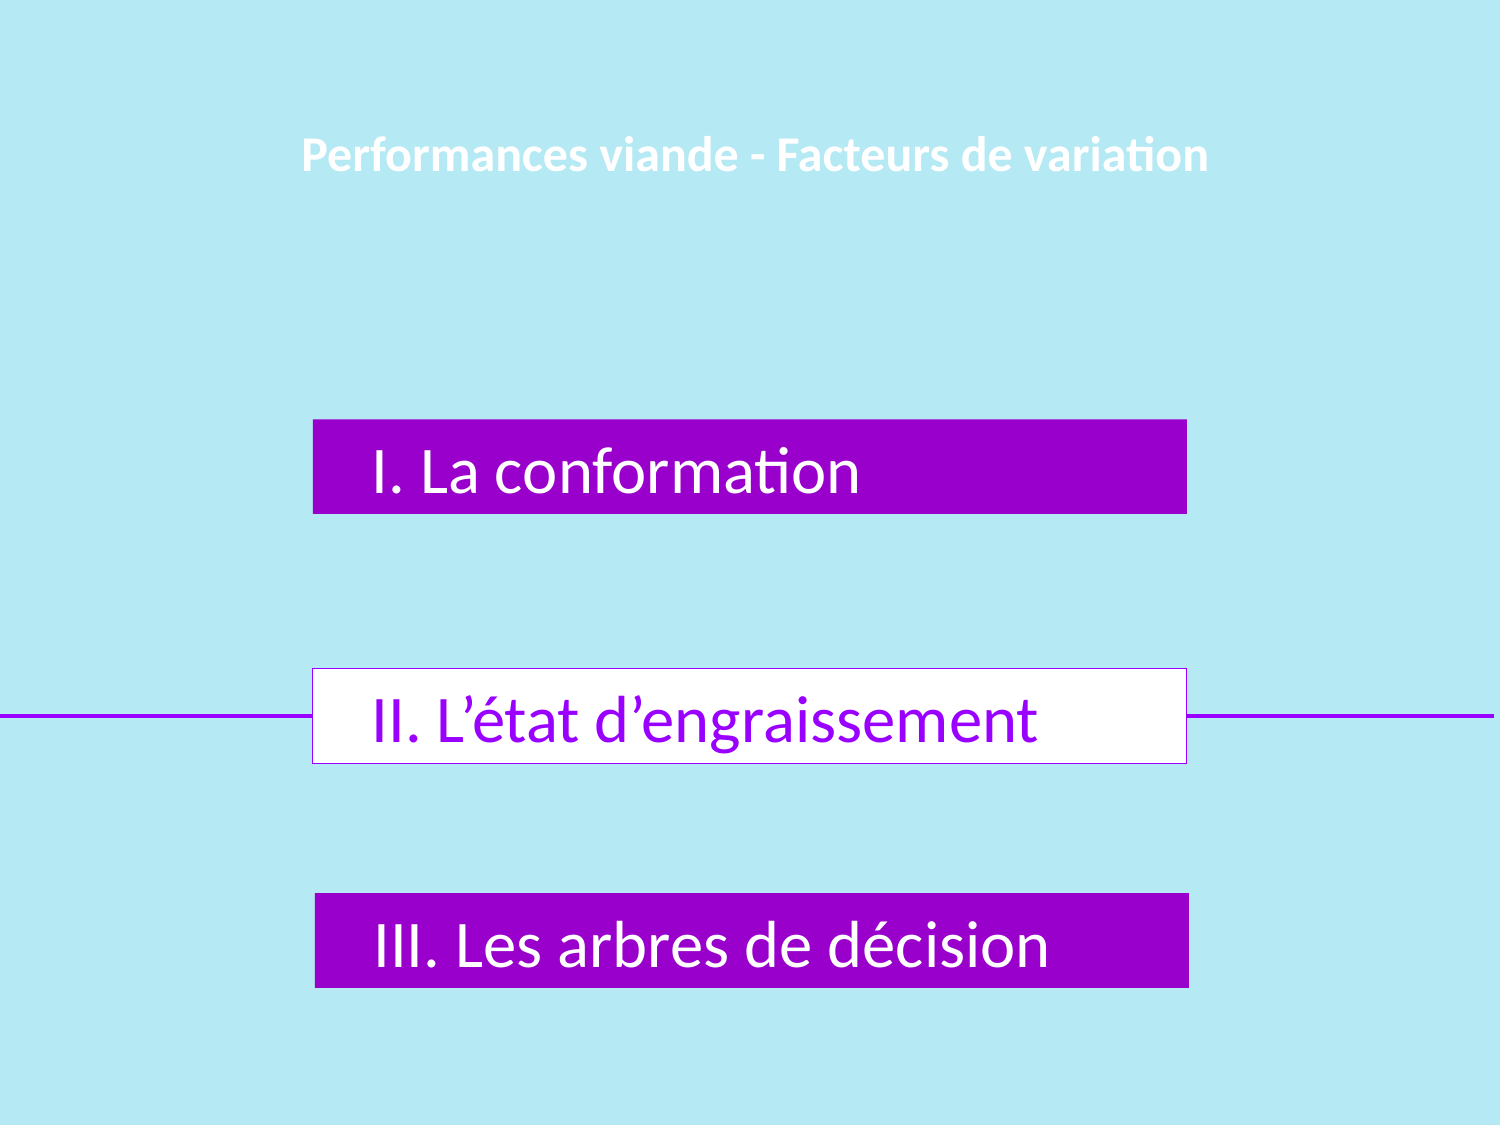

Performances viande - Facteurs de variation
I. La conformation
II. L’état d’engraissement
III. Les arbres de décision